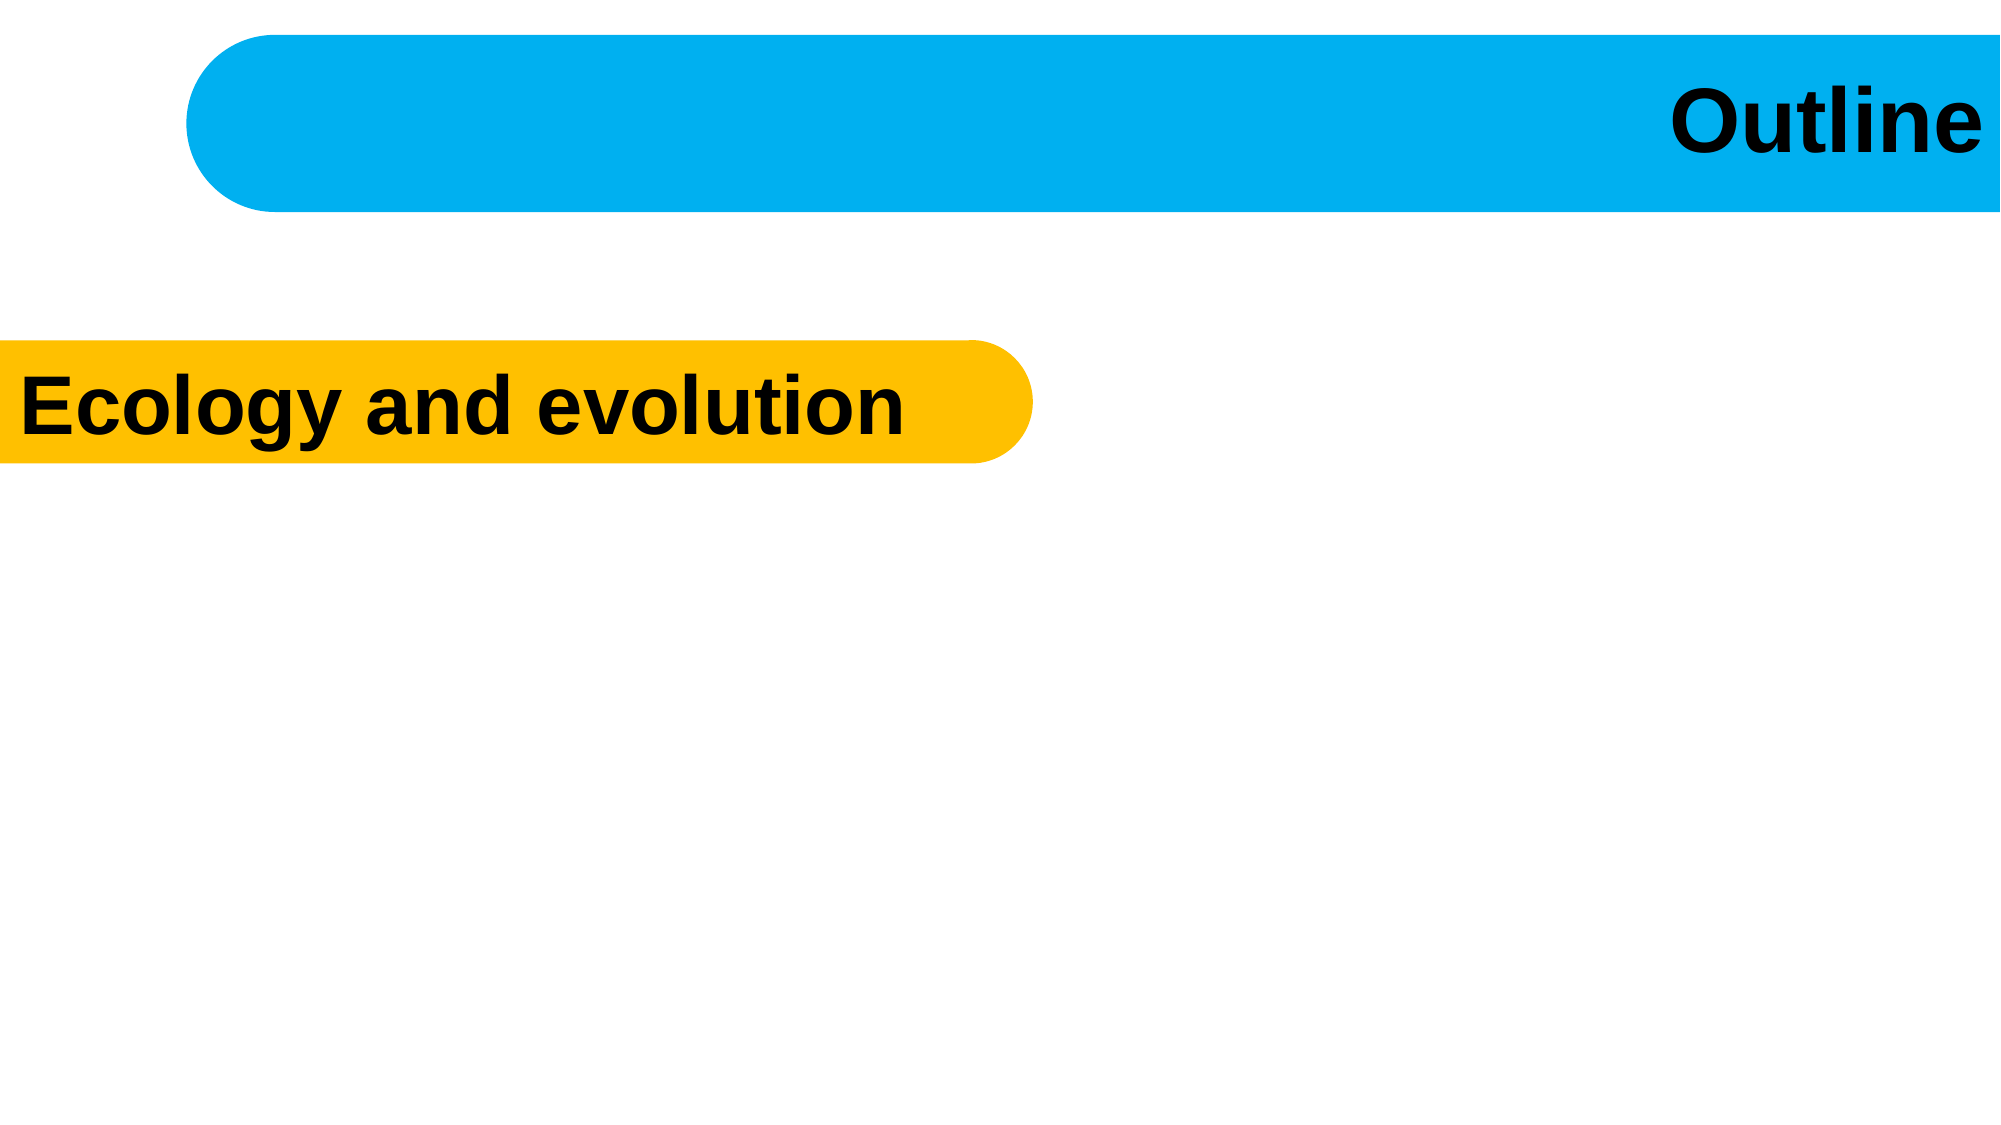

# Outline

Ecology and evolution

Defensive symbionts

Coevolution

What does this all mean?